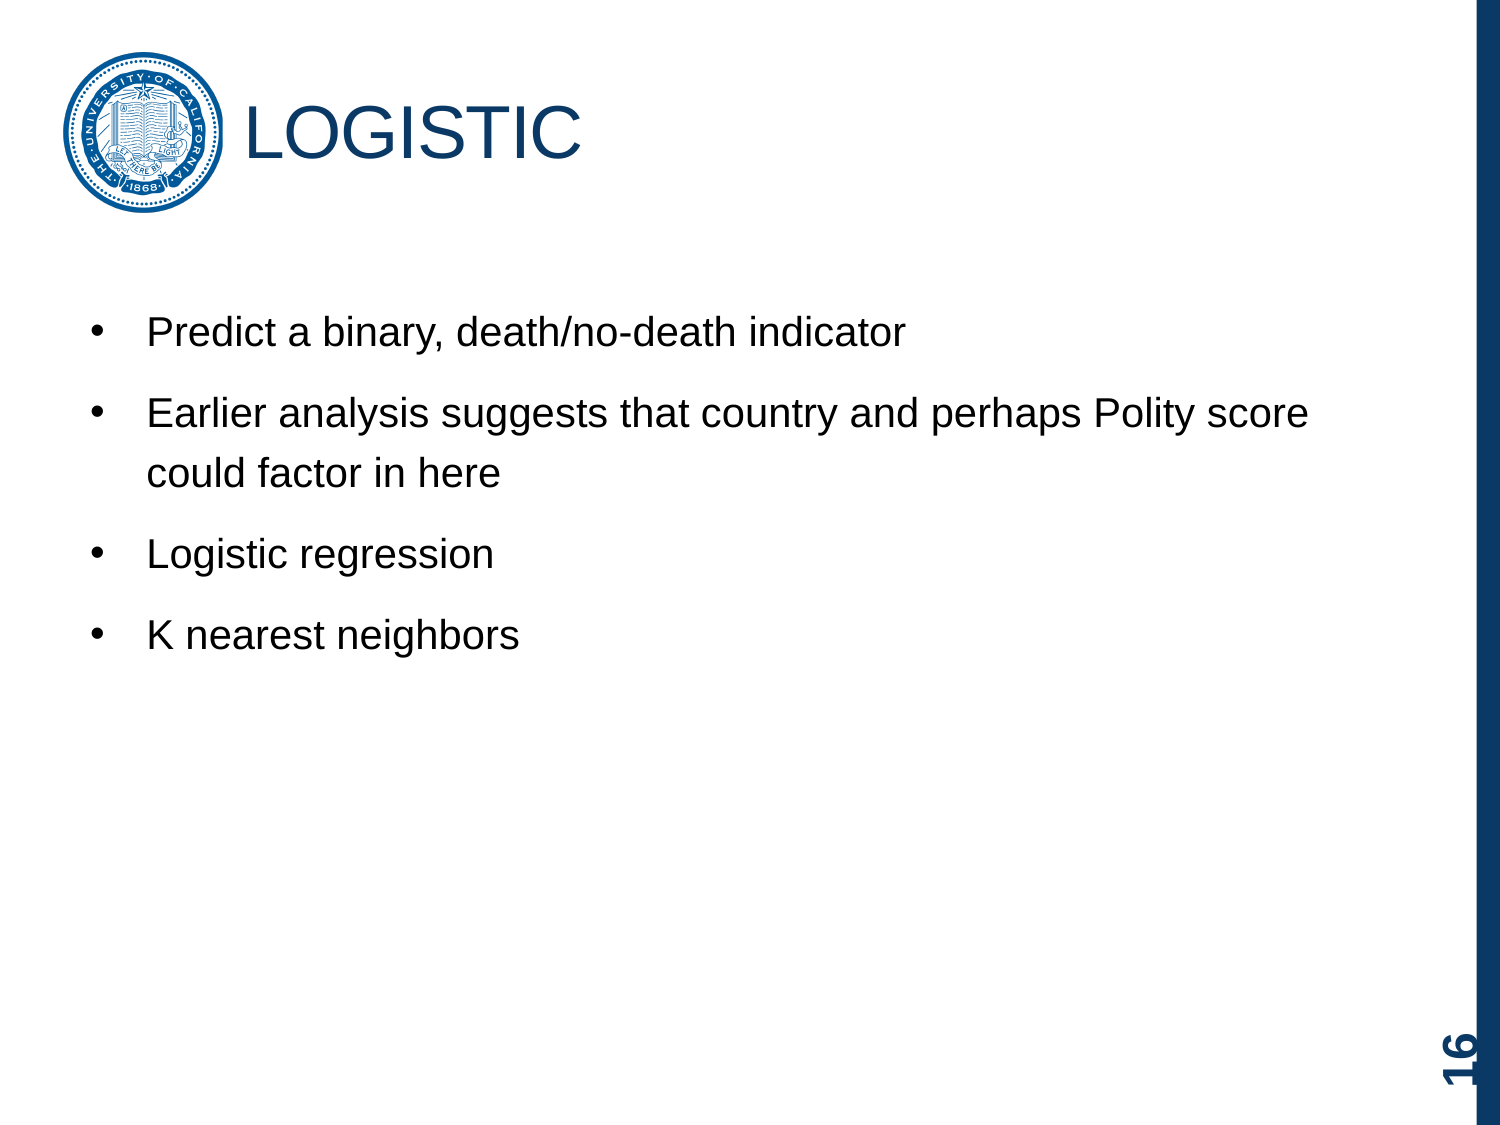

# LOGISTIC
Predict a binary, death/no-death indicator
Earlier analysis suggests that country and perhaps Polity score could factor in here
Logistic regression
K nearest neighbors

16